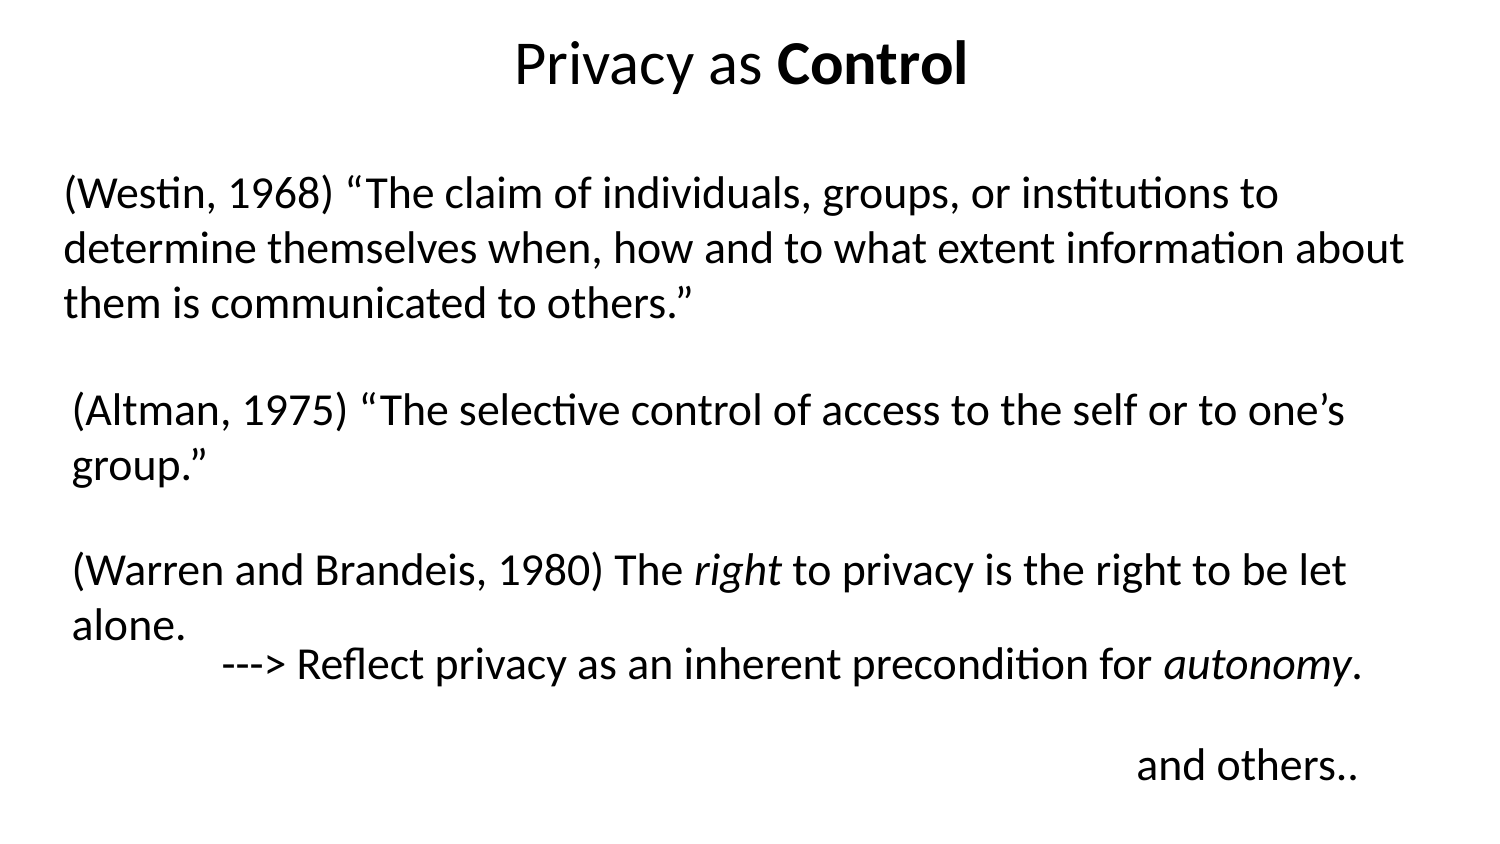

Privacy as Control
(Westin, 1968) “The claim of individuals, groups, or institutions to determine themselves when, how and to what extent information about them is communicated to others.”
(Altman, 1975) “The selective control of access to the self or to one’s group.”
(Warren and Brandeis, 1980) The right to privacy is the right to be let alone.

---> Reflect privacy as an inherent precondition for autonomy.
and others..